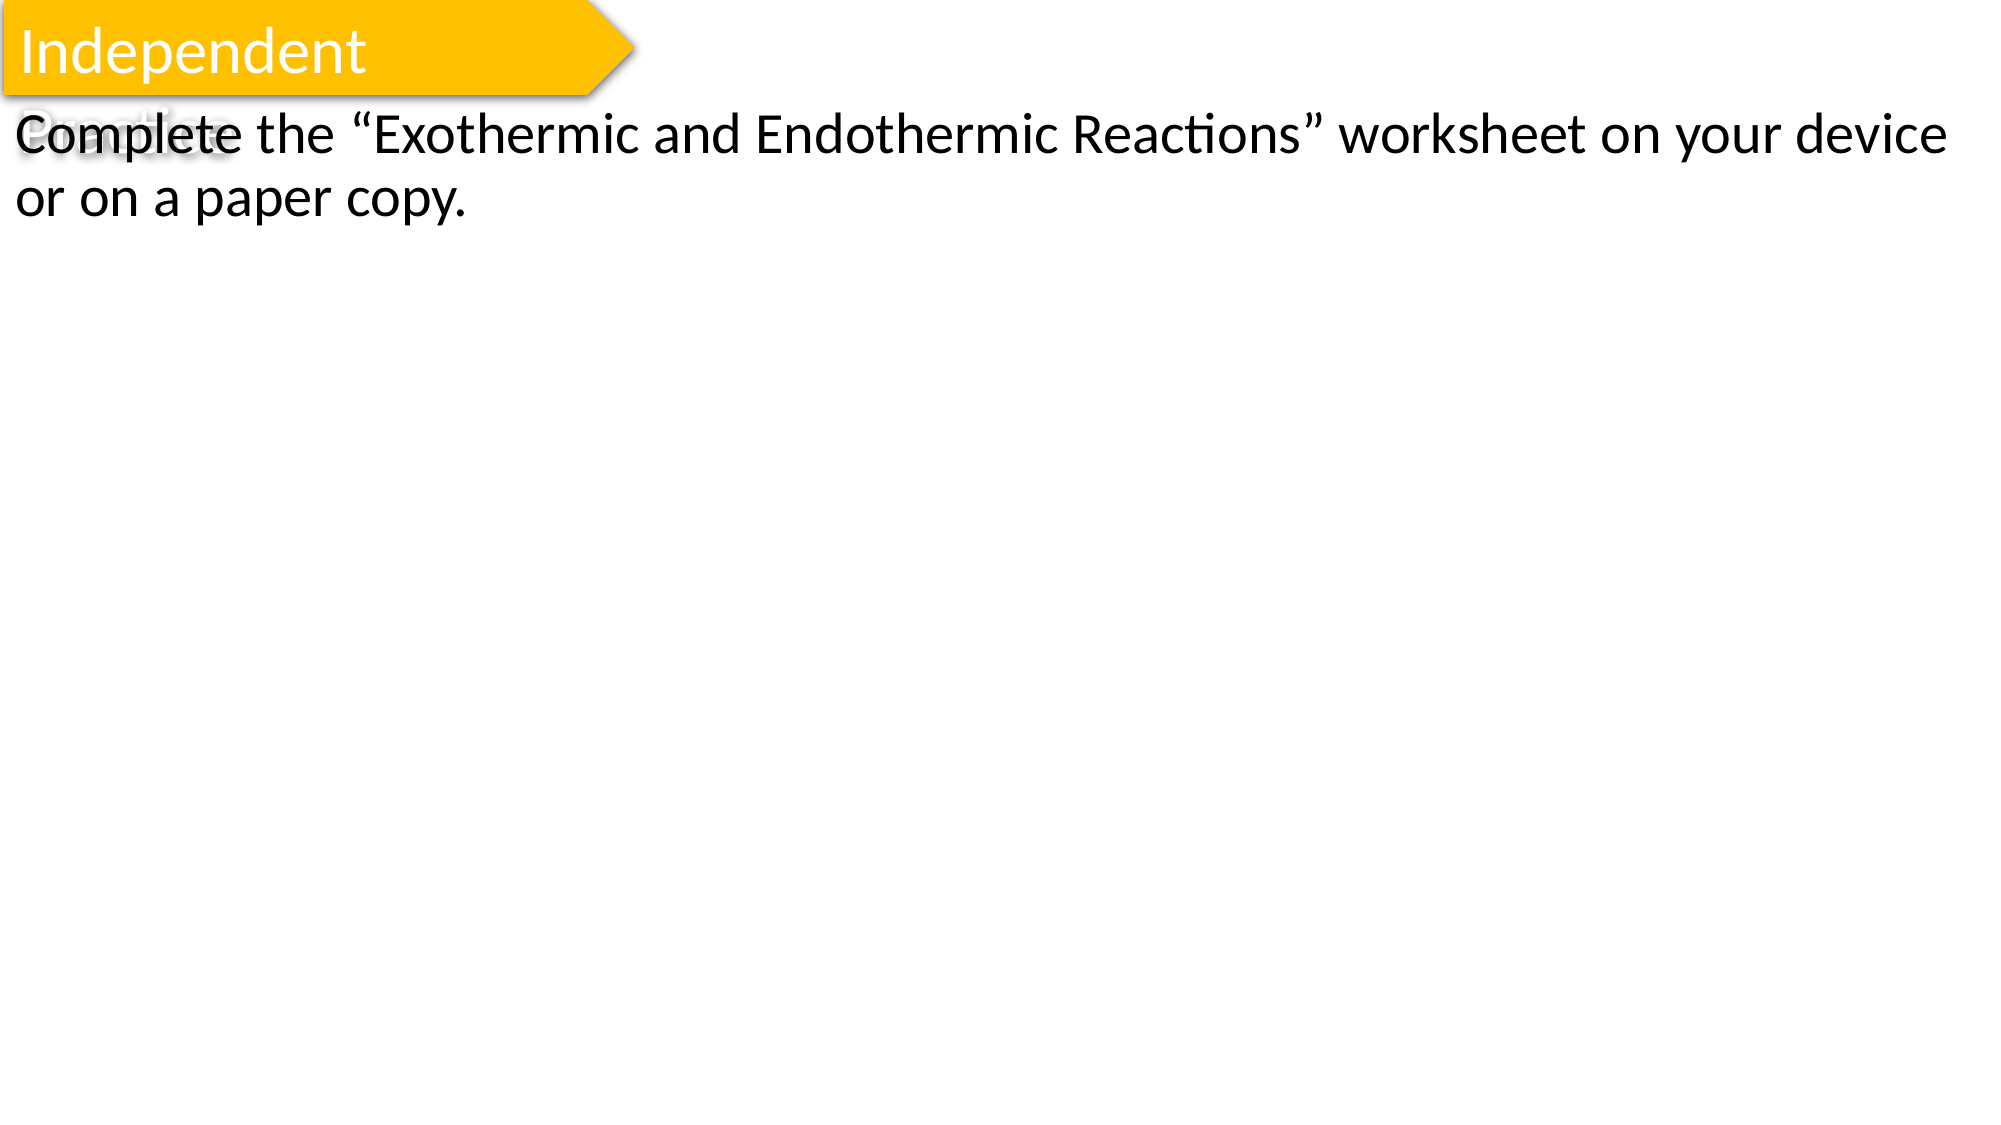

Independent Practice
Complete the “Exothermic and Endothermic Reactions” worksheet on your device or on a paper copy.